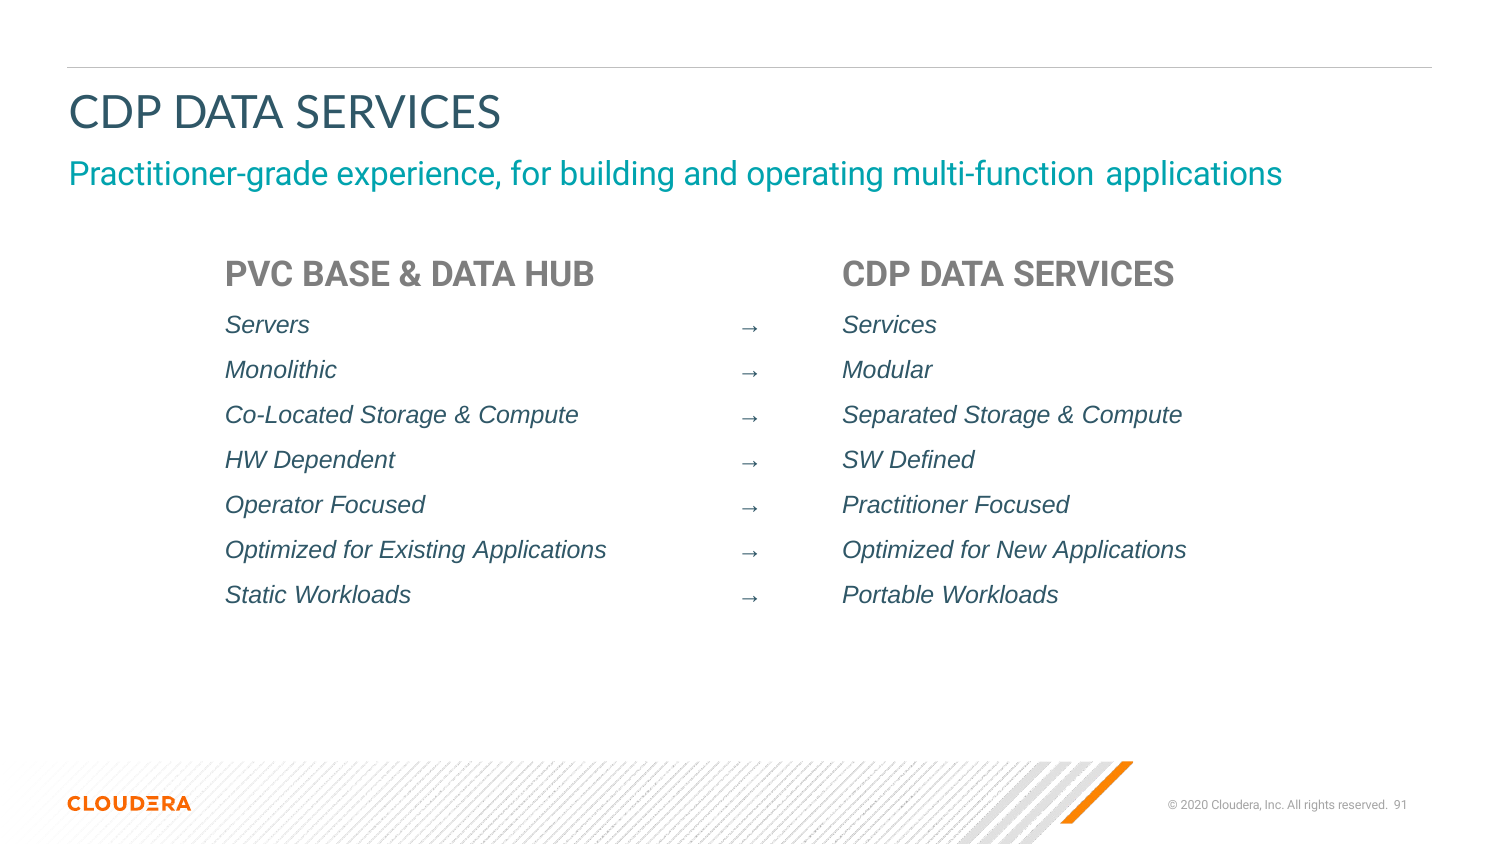

# CDP DATA SERVICES
Practitioner-grade experience, for building and operating multi-function applications
| PVC BASE & DATA HUB |  | CDP DATA SERVICES |
| --- | --- | --- |
| Servers | → | Services |
| Monolithic | → | Modular |
| Co-Located Storage & Compute | → | Separated Storage & Compute |
| HW Dependent | → | SW Defined |
| Operator Focused | → | Practitioner Focused |
| Optimized for Existing Applications | → | Optimized for New Applications |
| Static Workloads | → | Portable Workloads |

© 2020 Cloudera, Inc. All rights reserved. 91